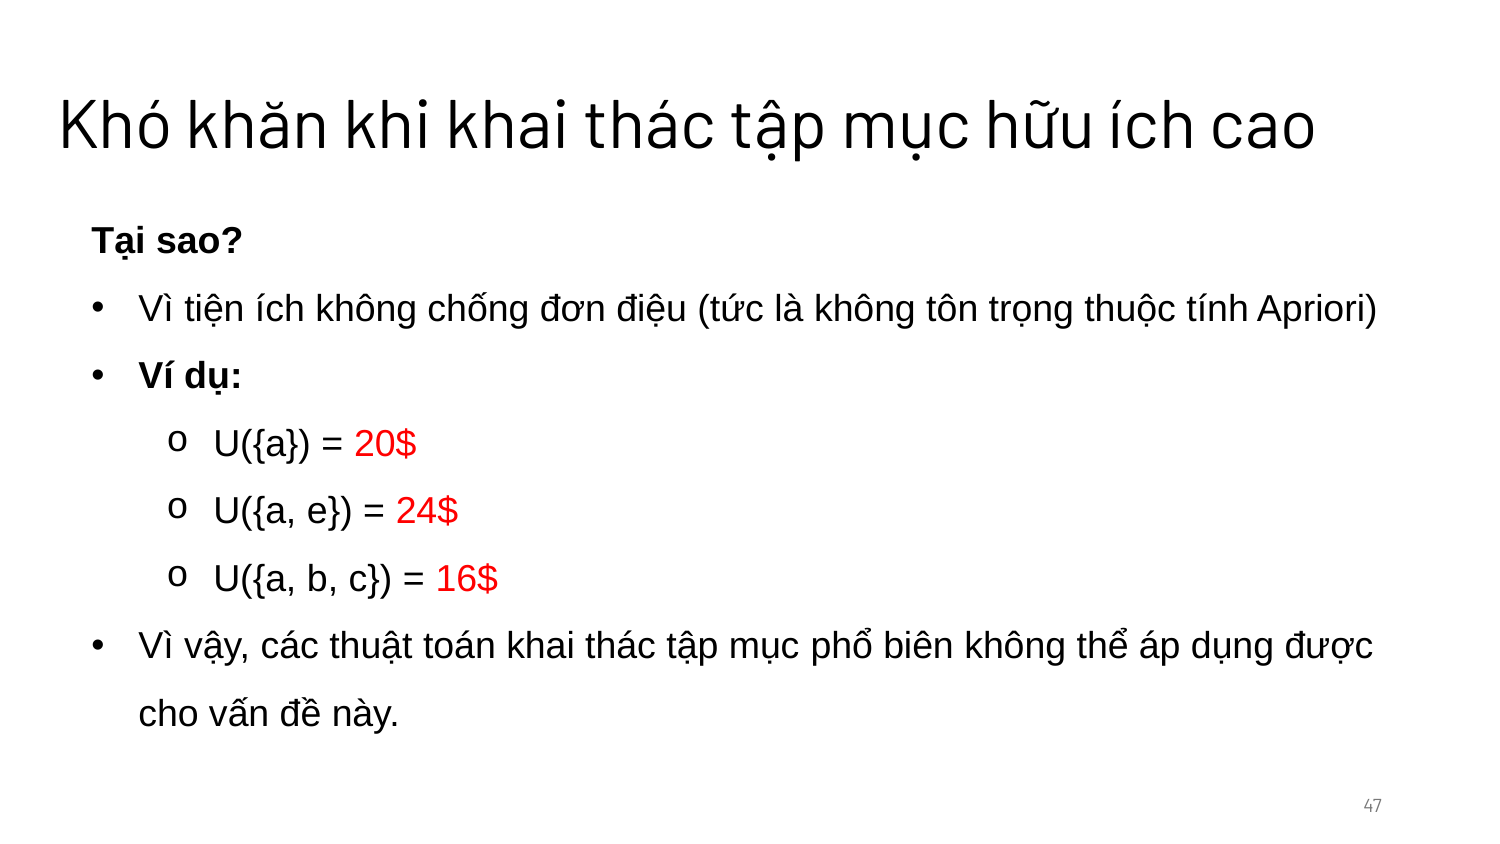

# Khó khăn khi khai thác tập mục hữu ích cao
Tại sao?
Vì tiện ích không chống đơn điệu (tức là không tôn trọng thuộc tính Apriori)
Ví dụ:
U({a}) = 20$
U({a, e}) = 24$
U({a, b, c}) = 16$
Vì vậy, các thuật toán khai thác tập mục phổ biên không thể áp dụng được cho vấn đề này.
47